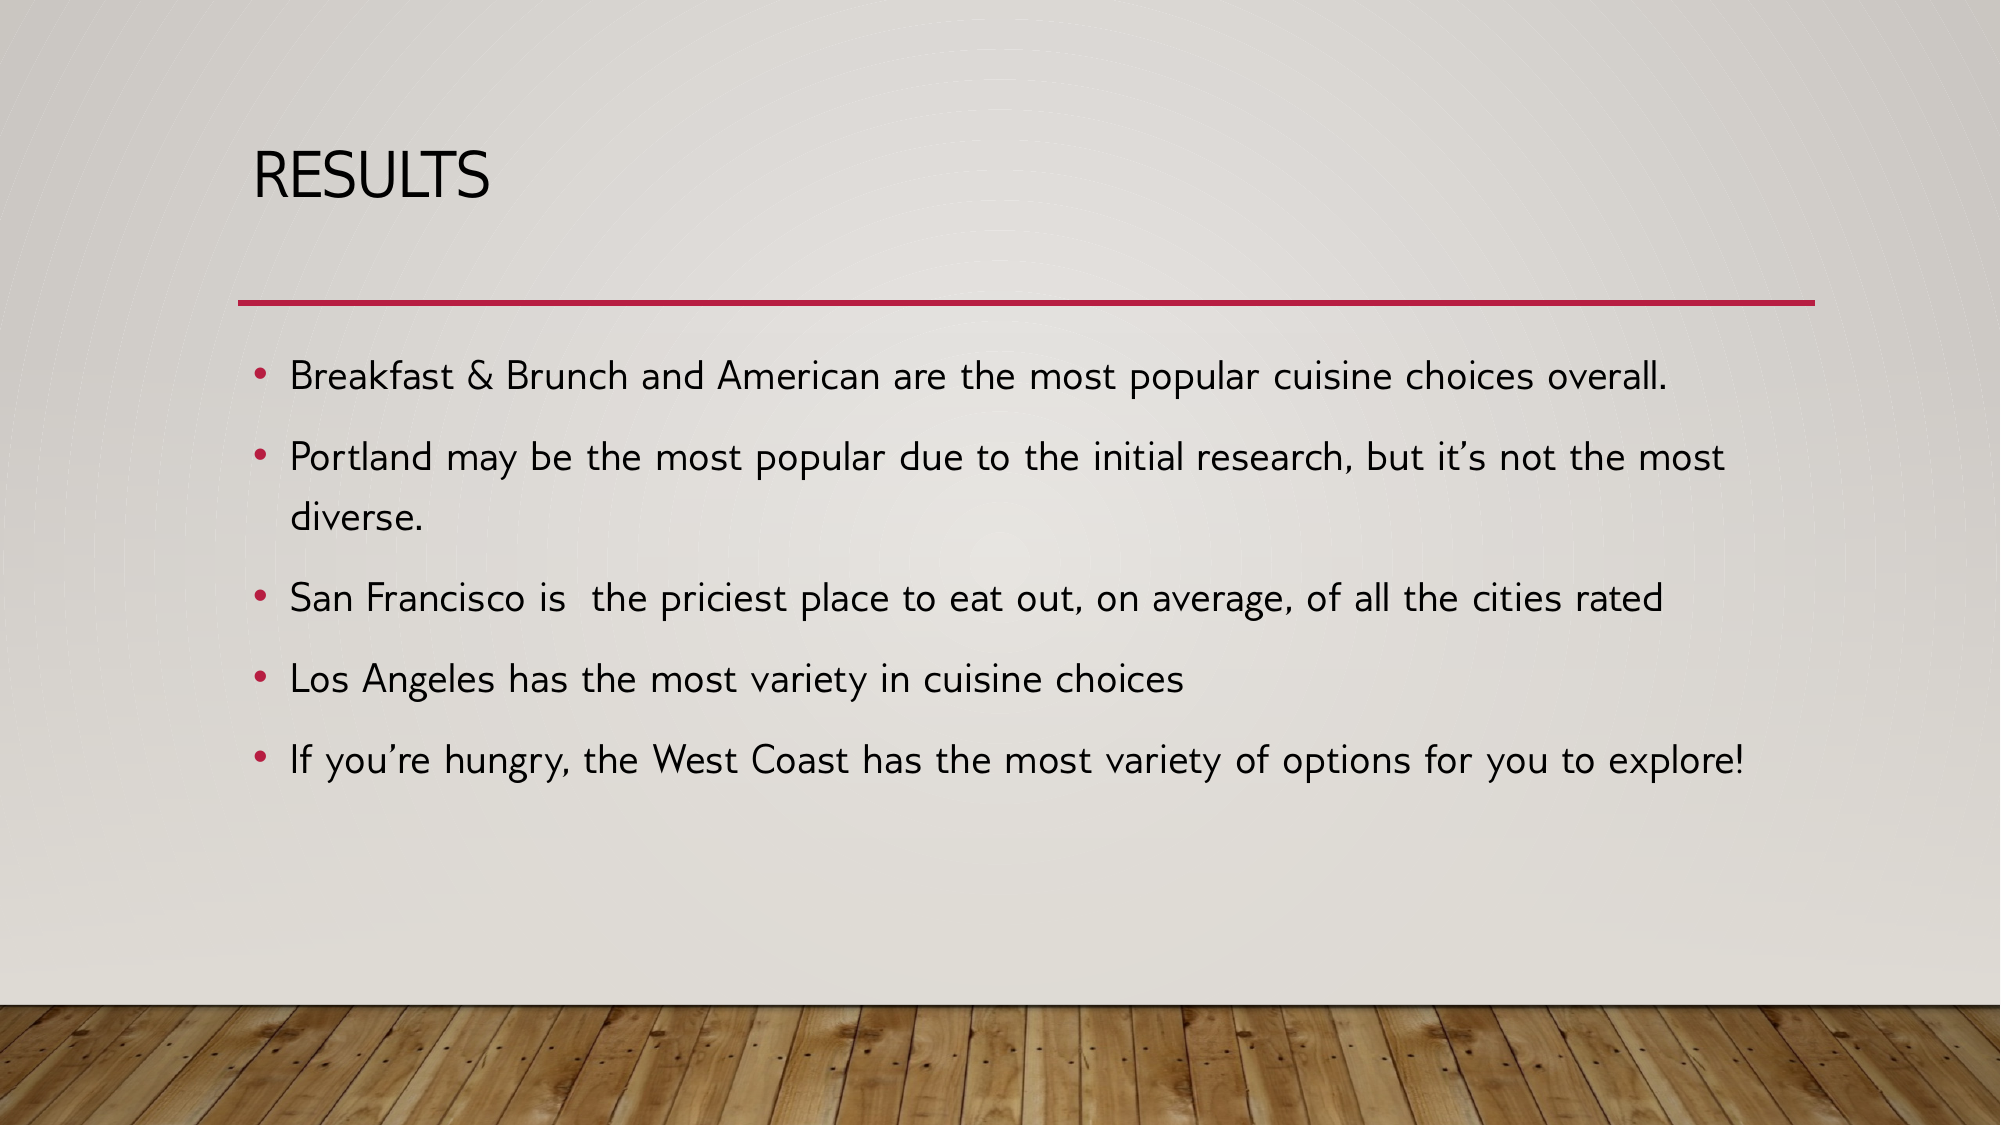

# Results
Breakfast & Brunch and American are the most popular cuisine choices overall.
Portland may be the most popular due to the initial research, but it’s not the most diverse.
San Francisco is  the priciest place to eat out, on average, of all the cities rated
Los Angeles has the most variety in cuisine choices
If you’re hungry, the West Coast has the most variety of options for you to explore!